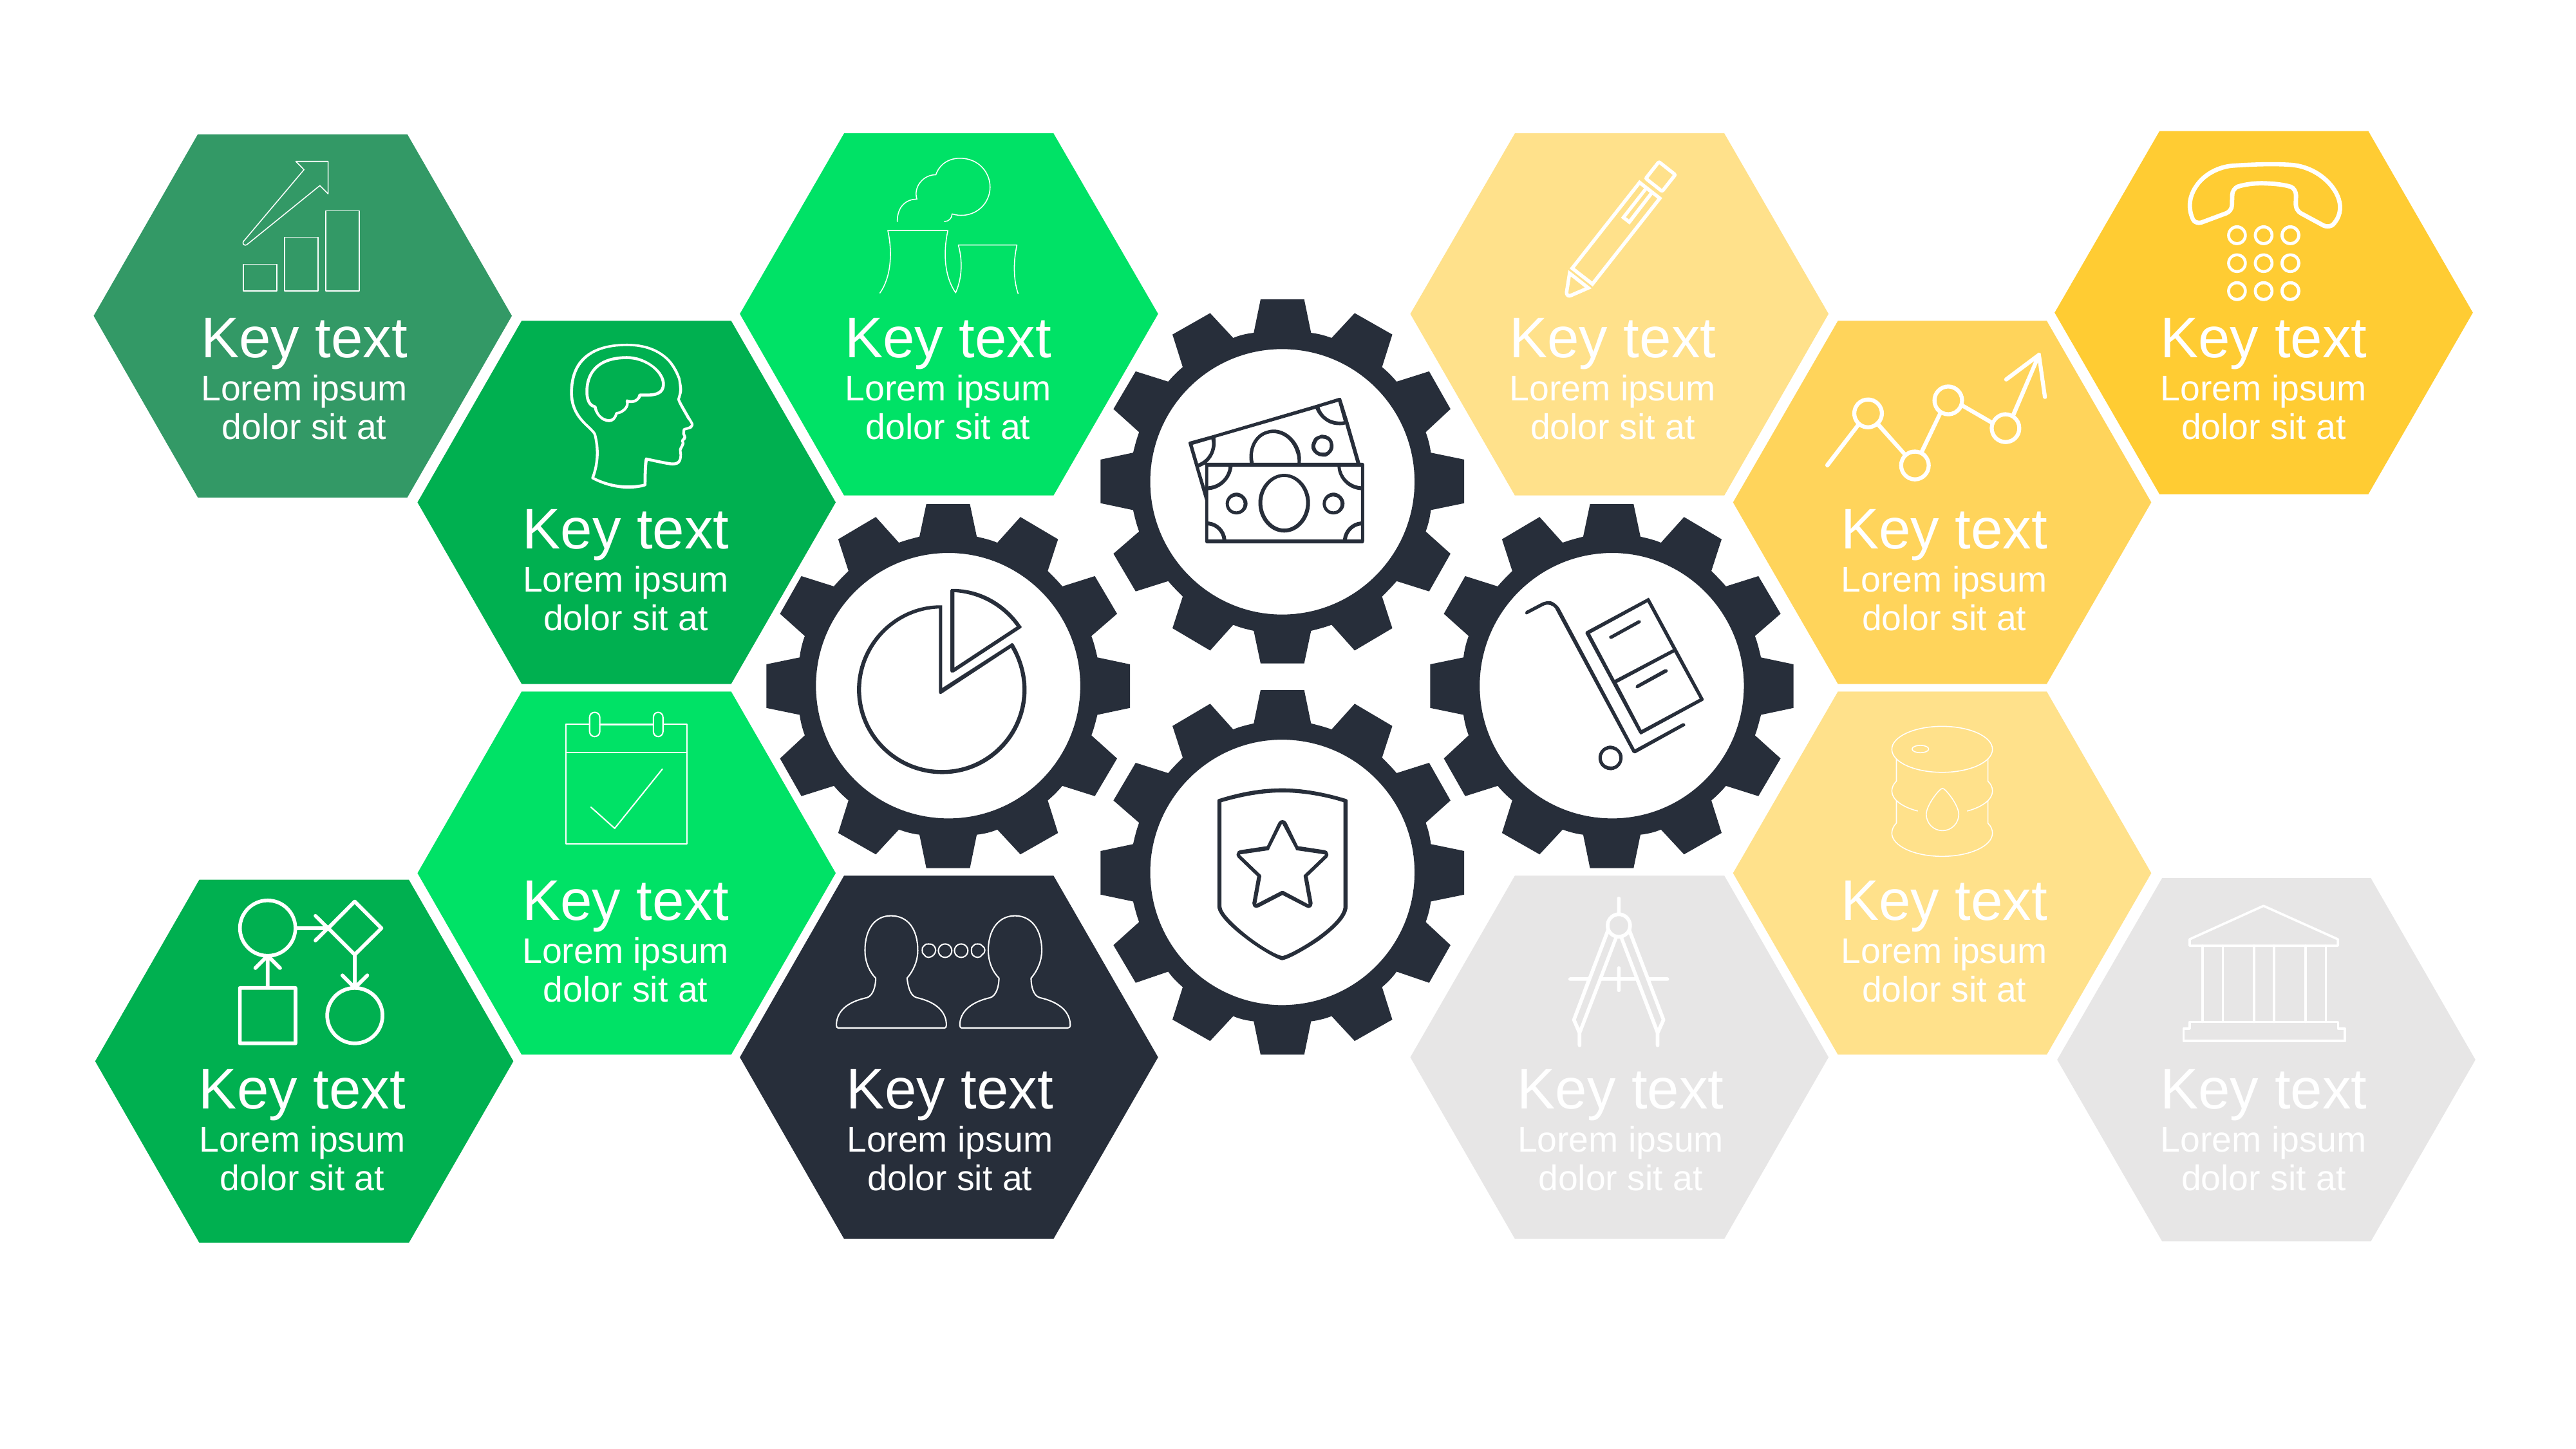

Key text
Lorem ipsum dolor sit at
Key text
Lorem ipsum dolor sit at
Key text
Lorem ipsum dolor sit at
Key text
Lorem ipsum dolor sit at

Key text
Lorem ipsum dolor sit at
Key text
Lorem ipsum dolor sit at

Key text
Lorem ipsum dolor sit at
Key text
Lorem ipsum dolor sit at

Key text
Lorem ipsum dolor sit at
Key text
Lorem ipsum dolor sit at
Key text
Lorem ipsum dolor sit at
Key text
Lorem ipsum dolor sit at